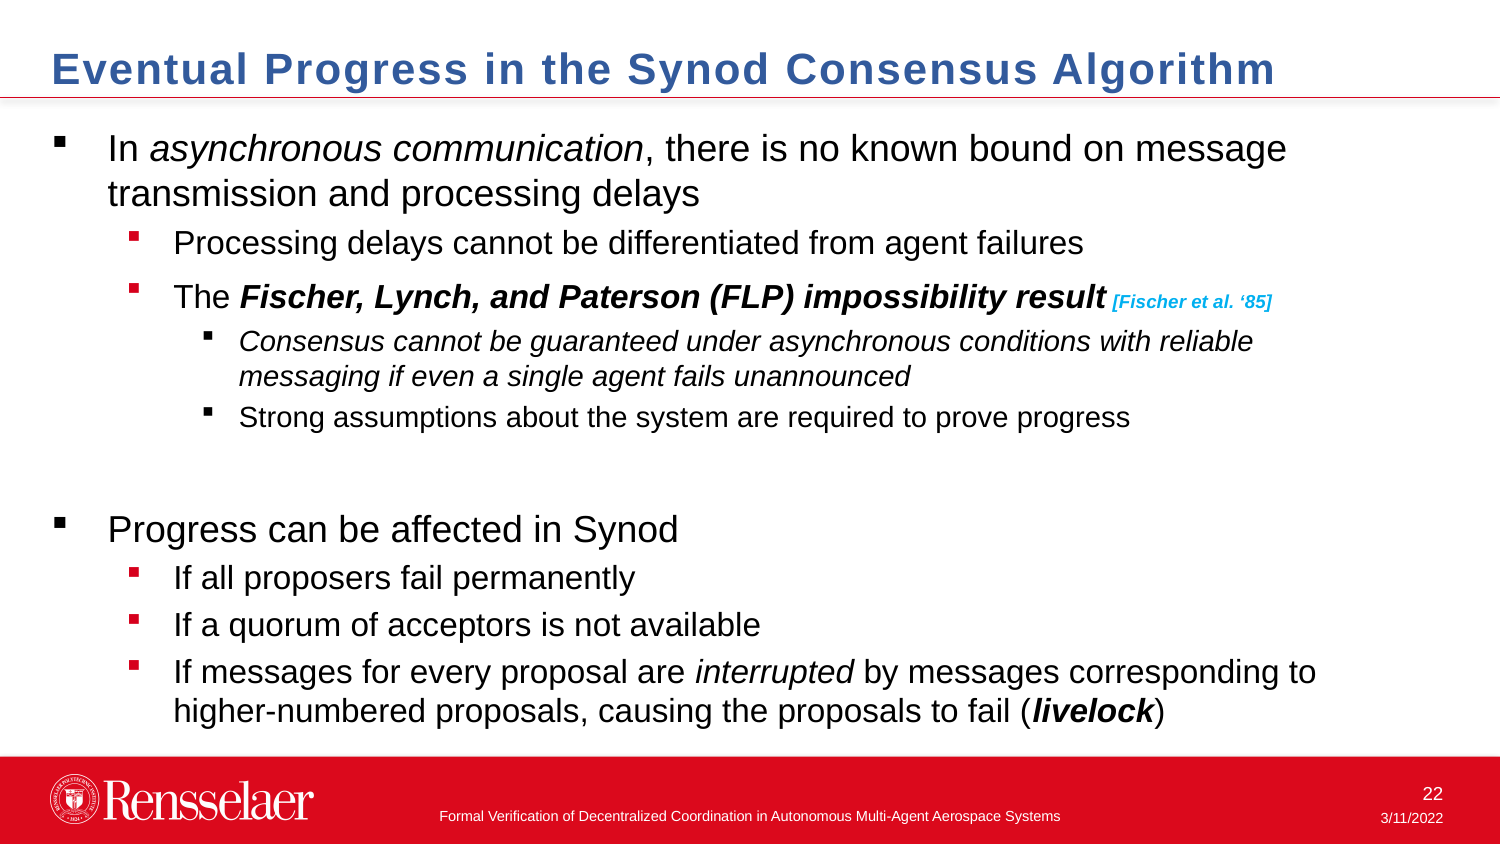

Eventual Progress in the Synod Consensus Algorithm
In asynchronous communication, there is no known bound on message transmission and processing delays
Processing delays cannot be differentiated from agent failures
The Fischer, Lynch, and Paterson (FLP) impossibility result [Fischer et al. ‘85]
Consensus cannot be guaranteed under asynchronous conditions with reliable messaging if even a single agent fails unannounced
Strong assumptions about the system are required to prove progress

Progress can be affected in Synod
If all proposers fail permanently
If a quorum of acceptors is not available
If messages for every proposal are interrupted by messages corresponding to higher-numbered proposals, causing the proposals to fail (livelock)